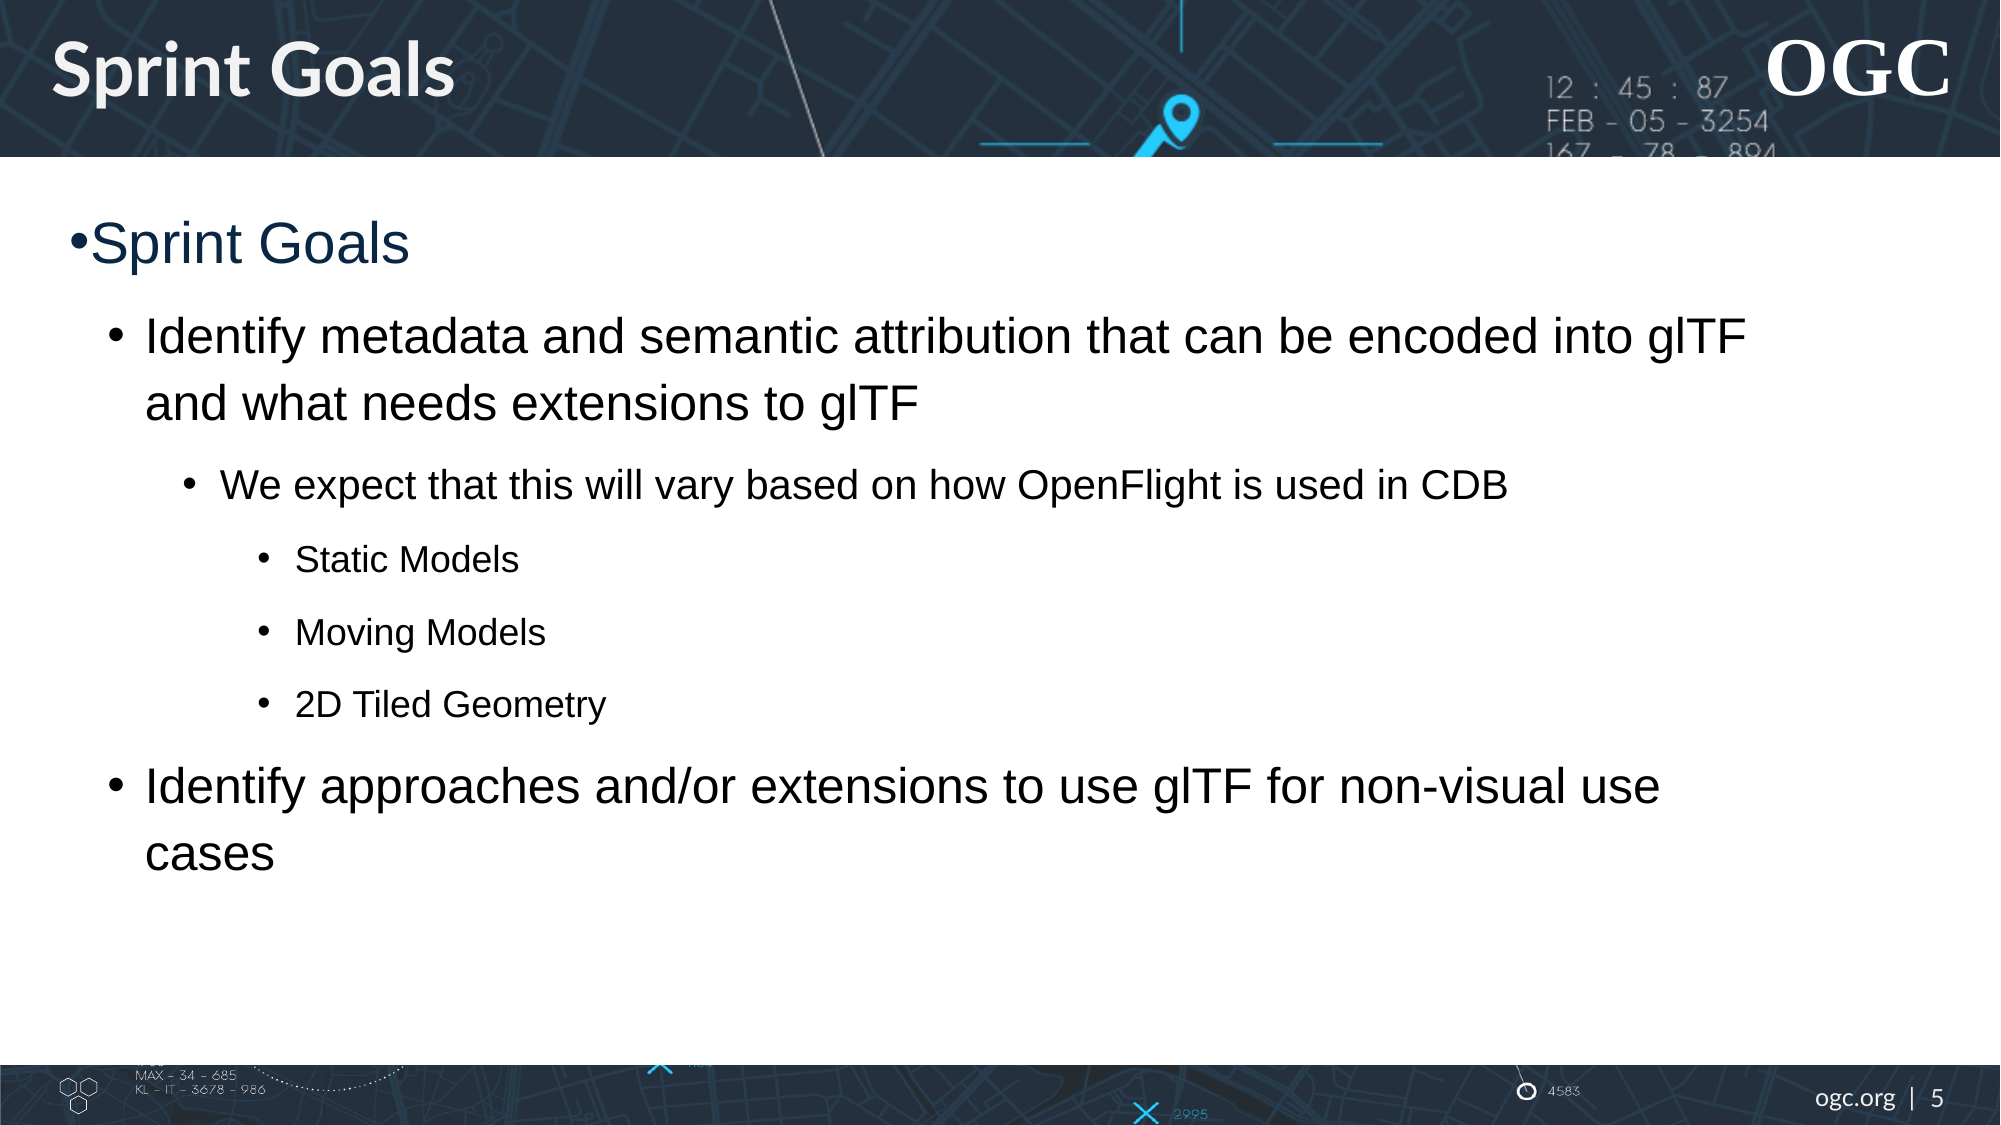

# Sprint Goals
Sprint Goals
Identify metadata and semantic attribution that can be encoded into glTF and what needs extensions to glTF
We expect that this will vary based on how OpenFlight is used in CDB
Static Models
Moving Models
2D Tiled Geometry
Identify approaches and/or extensions to use glTF for non-visual use cases

5